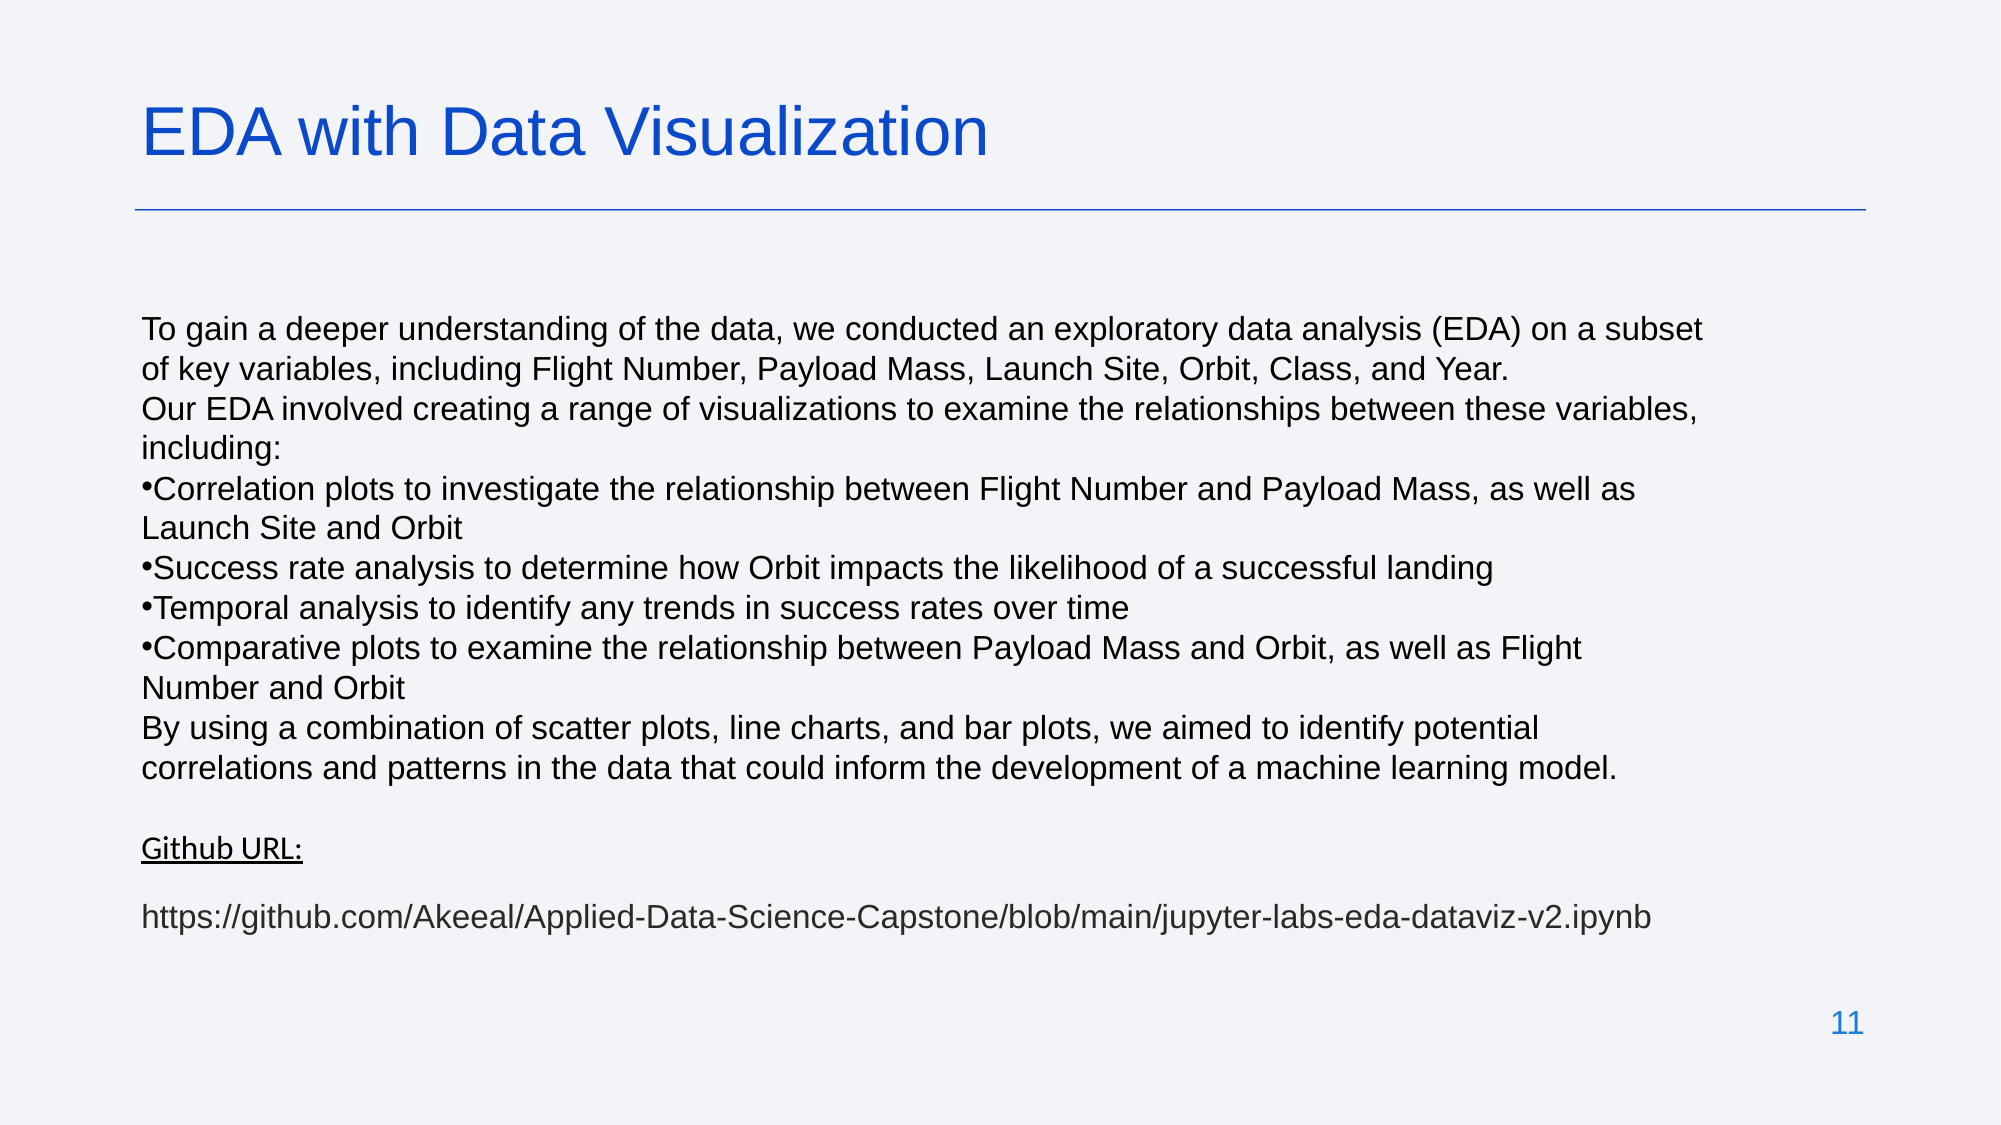

EDA with Data Visualization
To gain a deeper understanding of the data, we conducted an exploratory data analysis (EDA) on a subset of key variables, including Flight Number, Payload Mass, Launch Site, Orbit, Class, and Year.
Our EDA involved creating a range of visualizations to examine the relationships between these variables, including:
Correlation plots to investigate the relationship between Flight Number and Payload Mass, as well as Launch Site and Orbit
Success rate analysis to determine how Orbit impacts the likelihood of a successful landing
Temporal analysis to identify any trends in success rates over time
Comparative plots to examine the relationship between Payload Mass and Orbit, as well as Flight Number and Orbit
By using a combination of scatter plots, line charts, and bar plots, we aimed to identify potential correlations and patterns in the data that could inform the development of a machine learning model.
Github URL:
https://github.com/Akeeal/Applied-Data-Science-Capstone/blob/main/jupyter-labs-eda-dataviz-v2.ipynb
11